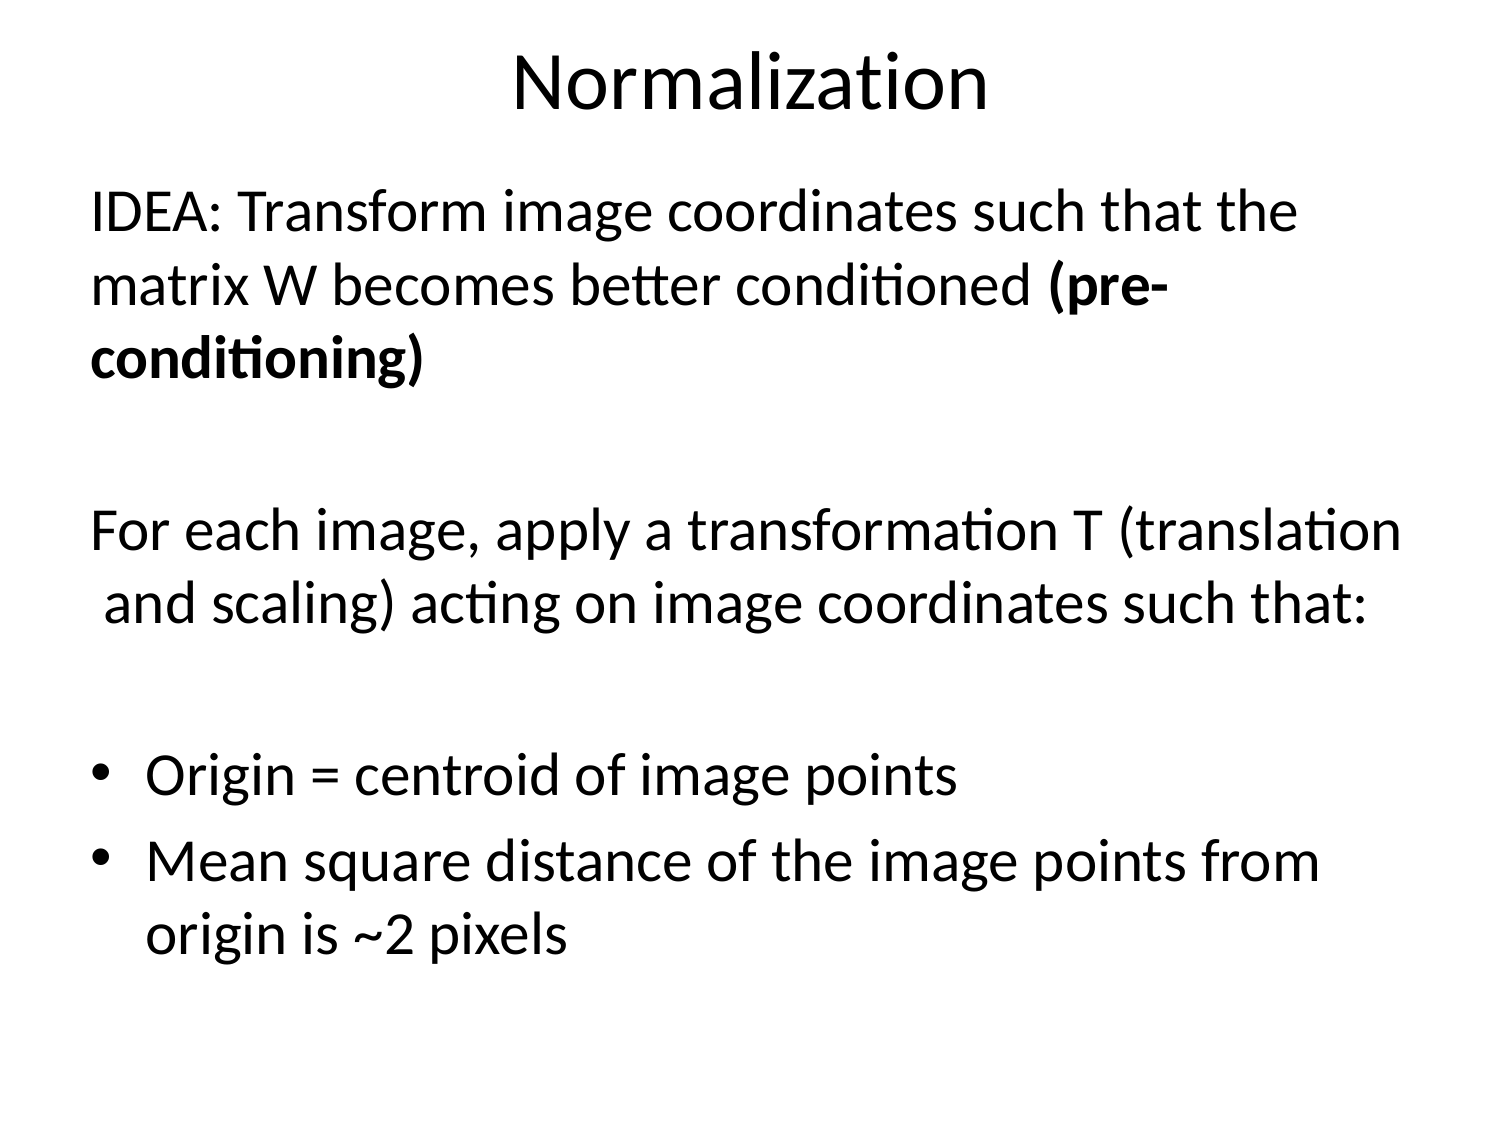

# Normalization
IDEA: Transform image coordinates such that the matrix W becomes better conditioned (pre-conditioning)

For each image, apply a transformation T (translation  and scaling) acting on image coordinates such that:

Origin = centroid of image points
Mean square distance of the image points from origin is ~2 pixels